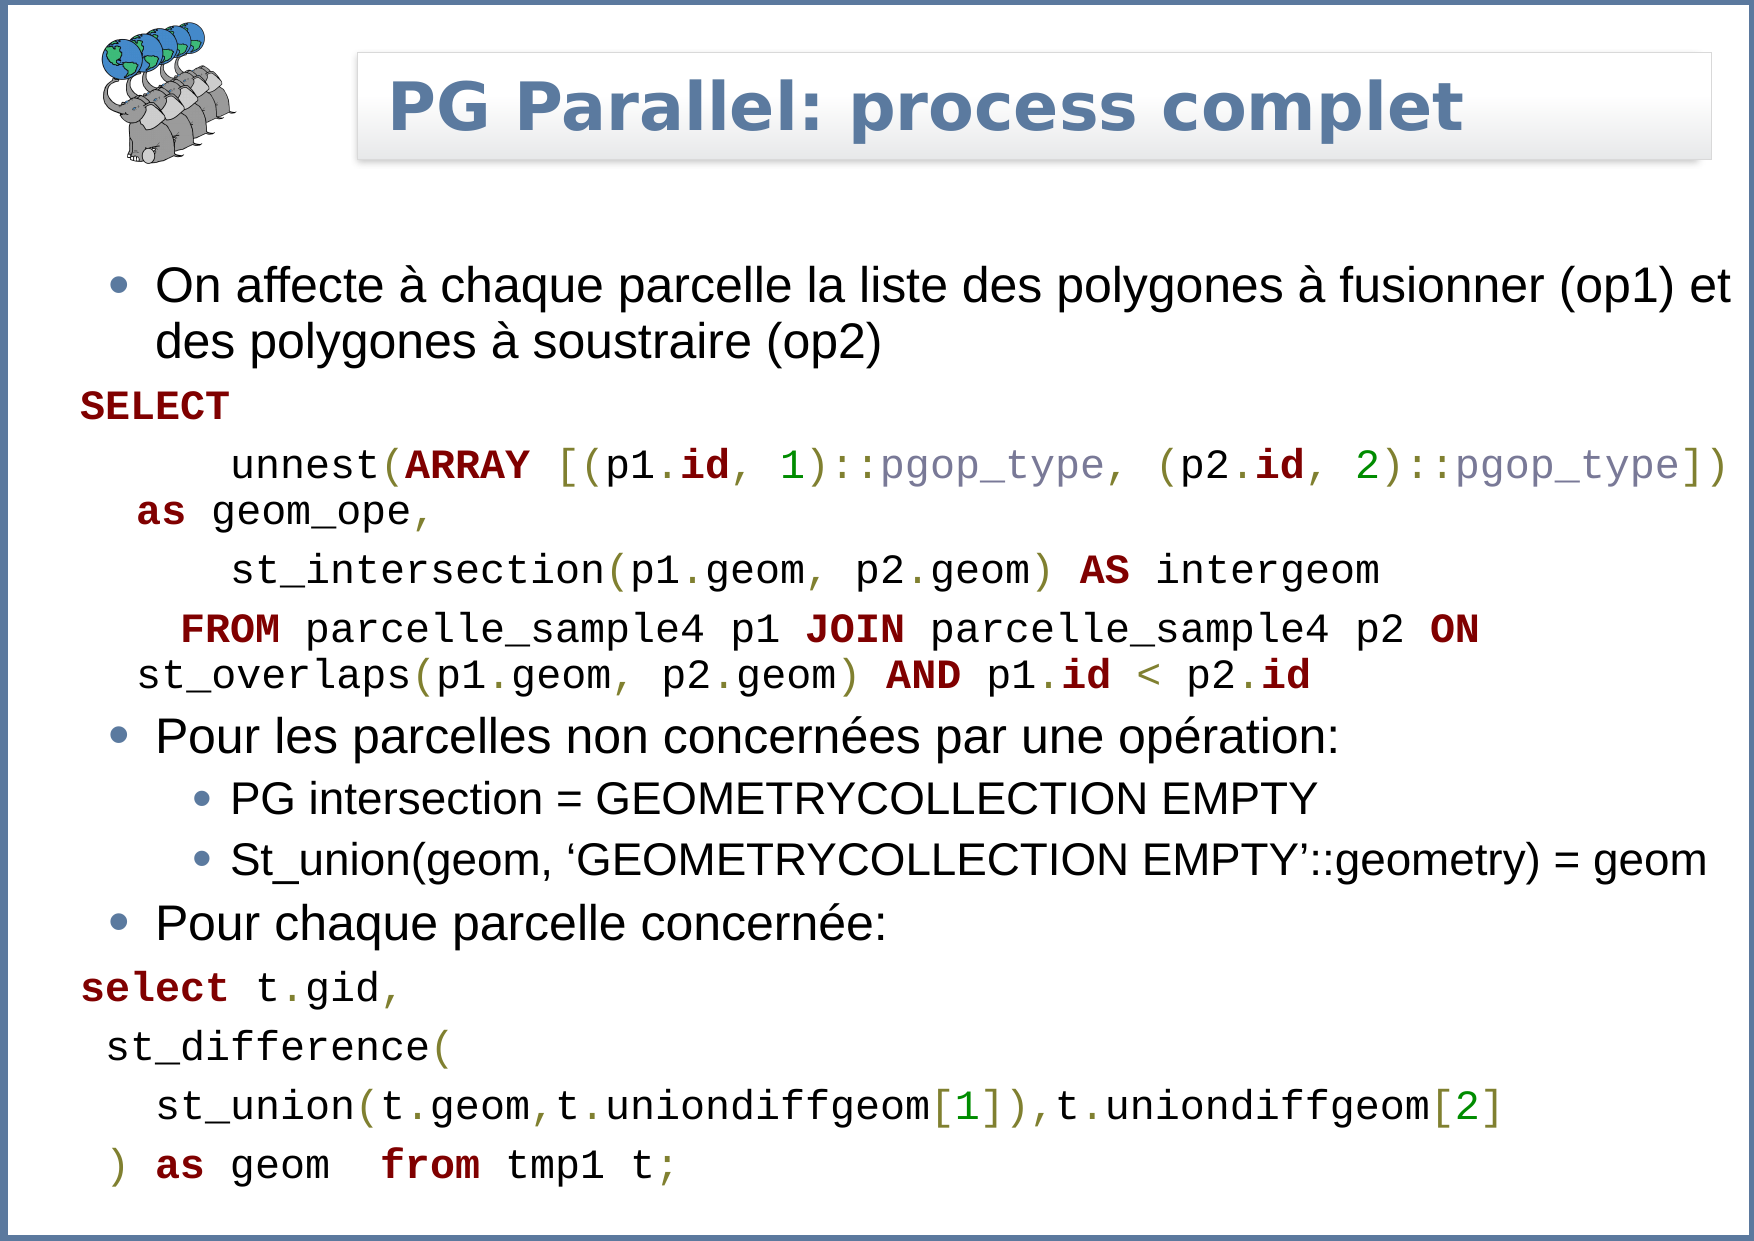

# PG Parallel: process complet
On affecte à chaque parcelle la liste des polygones à fusionner (op1) et des polygones à soustraire (op2)
SELECT
      unnest(ARRAY [(p1.id, 1)::pgop_type, (p2.id, 2)::pgop_type]) as geom_ope,
      st_intersection(p1.geom, p2.geom) AS intergeom
    FROM parcelle_sample4 p1 JOIN parcelle_sample4 p2 ON st_overlaps(p1.geom, p2.geom) AND p1.id < p2.id
Pour les parcelles non concernées par une opération:
PG intersection = GEOMETRYCOLLECTION EMPTY
St_union(geom, ‘GEOMETRYCOLLECTION EMPTY’::geometry) = geom
Pour chaque parcelle concernée:
select t.gid,
 st_difference(
   st_union(t.geom,t.uniondiffgeom[1]),t.uniondiffgeom[2]
 ) as geom  from tmp1 t;